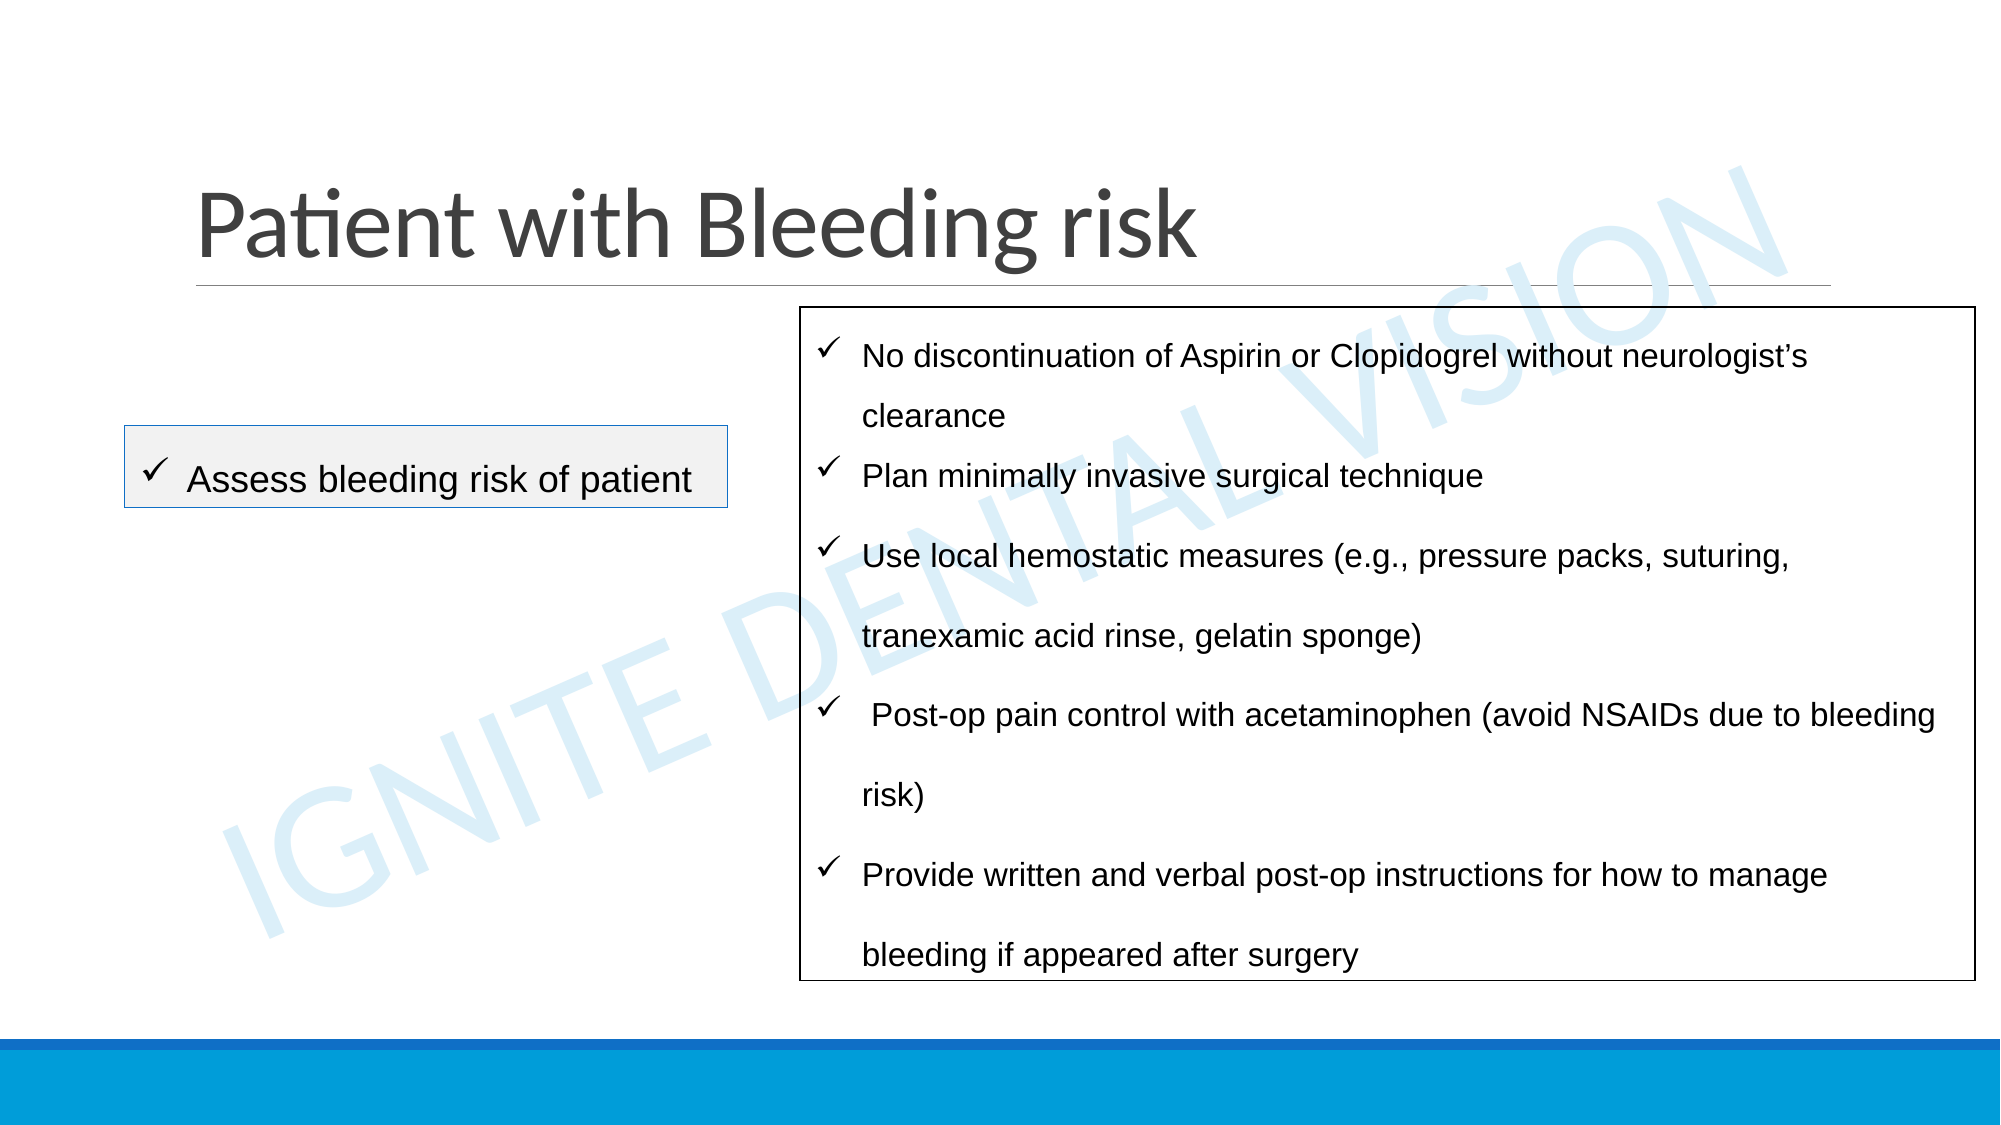

# Patient with Bleeding risk
No discontinuation of Aspirin or Clopidogrel without neurologist’s clearance
Plan minimally invasive surgical technique
Use local hemostatic measures (e.g., pressure packs, suturing, tranexamic acid rinse, gelatin sponge)
 Post-op pain control with acetaminophen (avoid NSAIDs due to bleeding risk)
Provide written and verbal post-op instructions for how to manage bleeding if appeared after surgery
Assess bleeding risk of patient